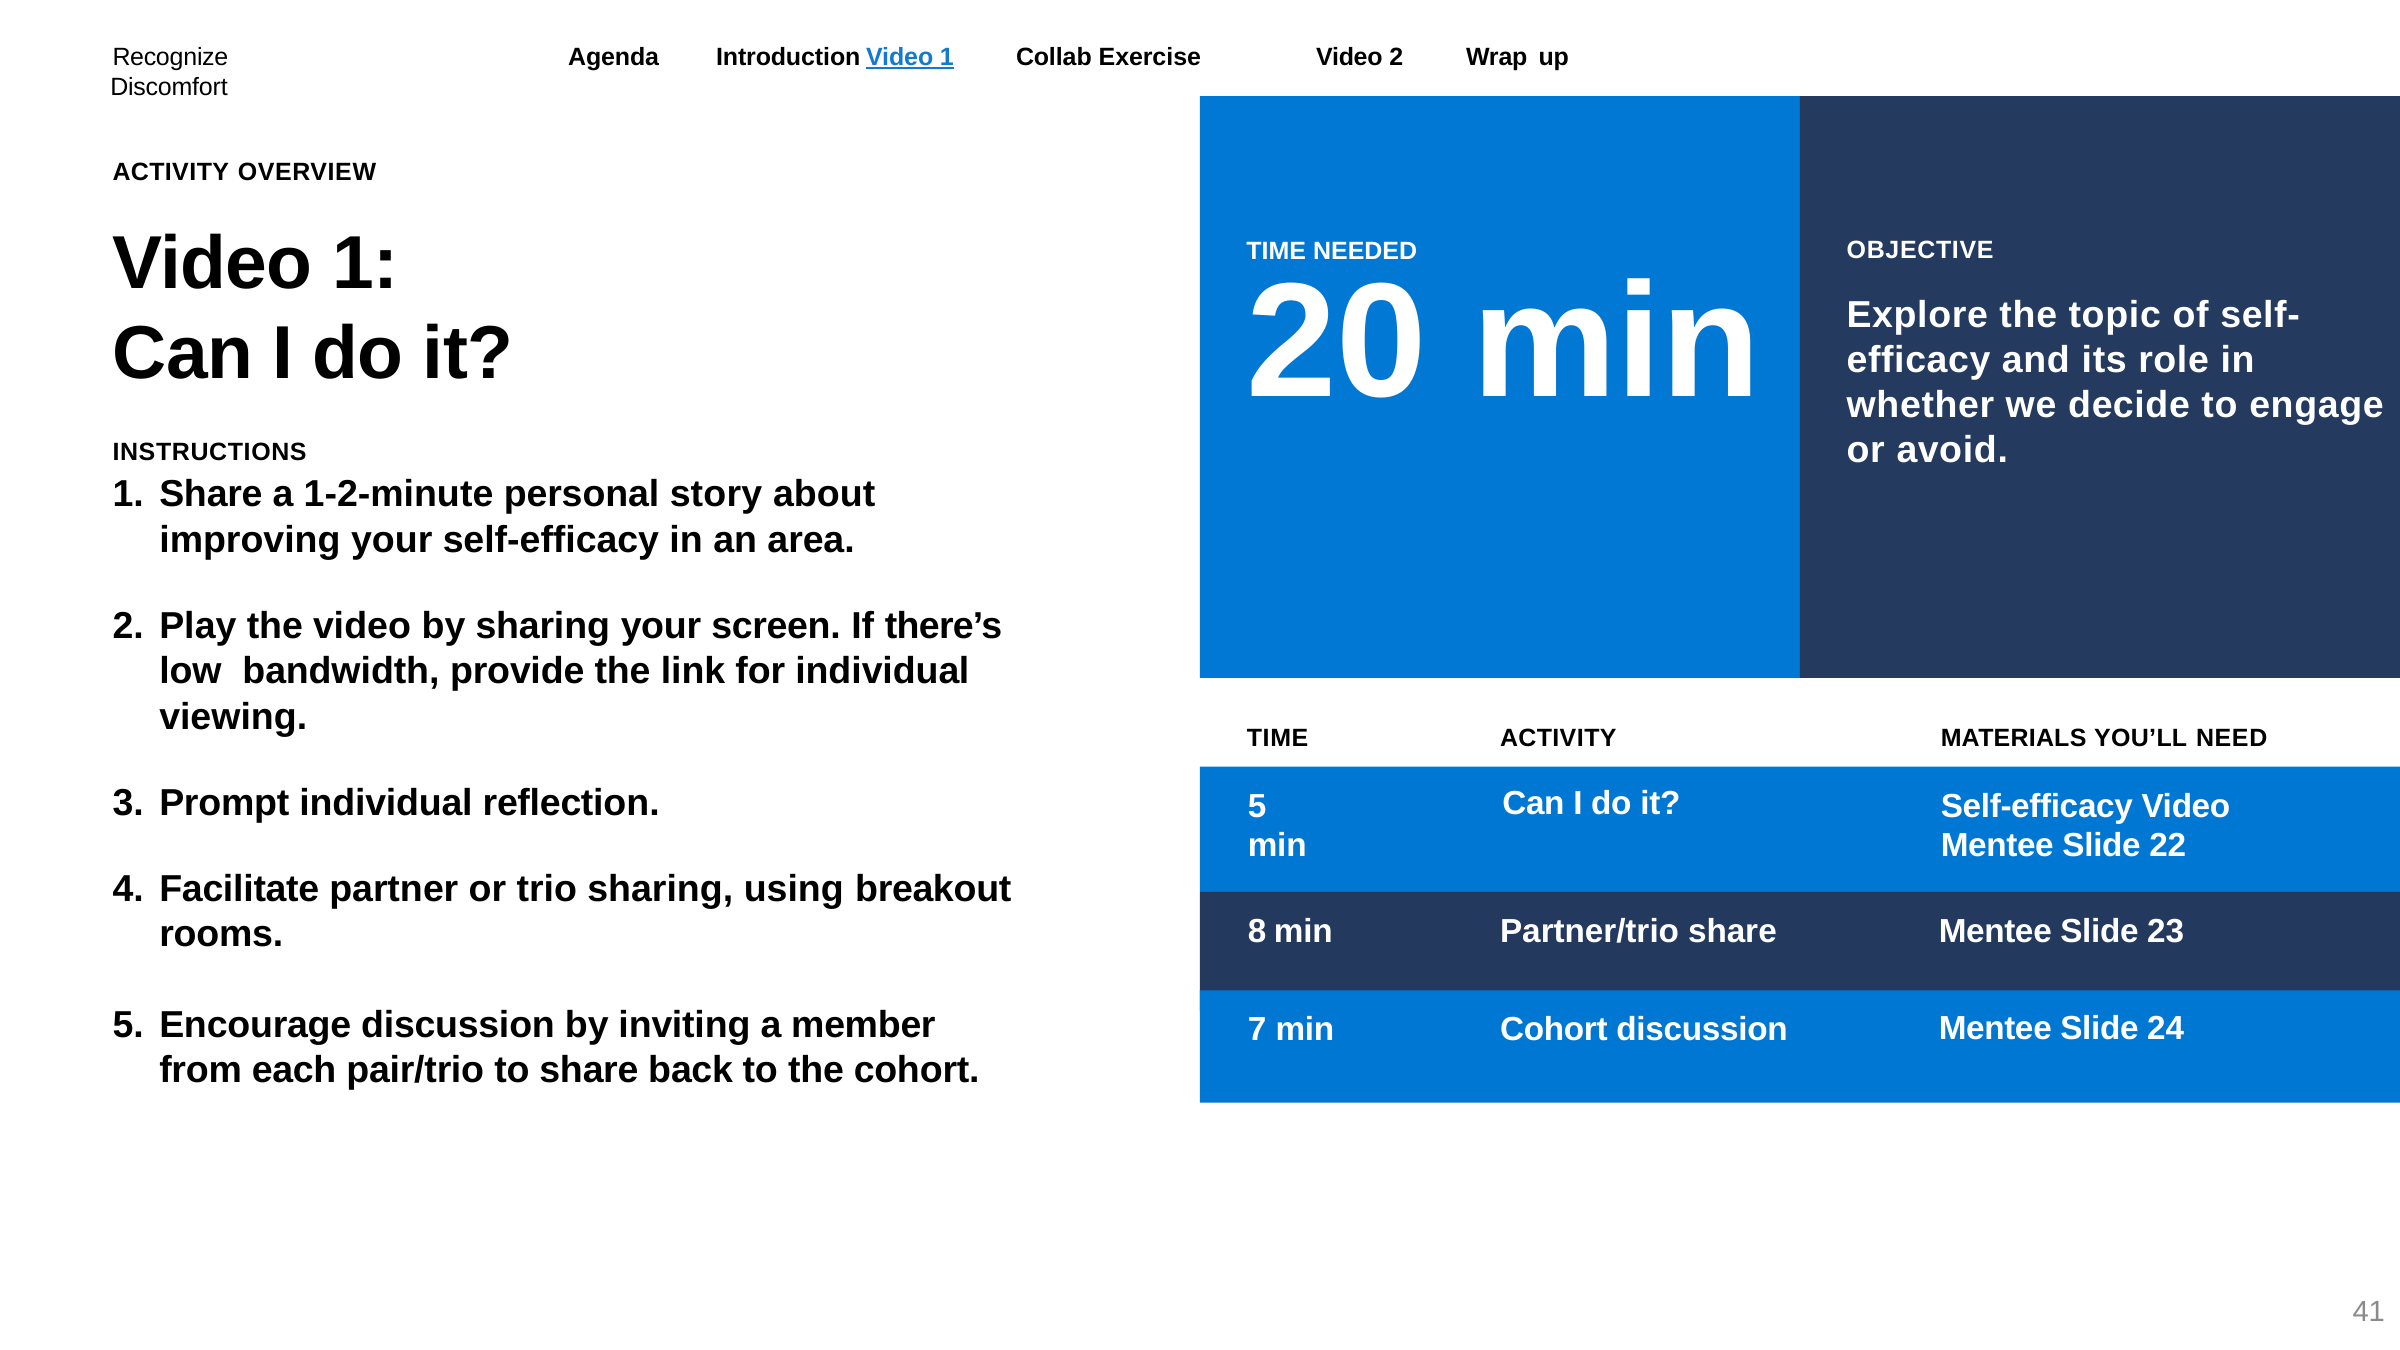

OBJECTIVE
Explore the topic of self-efficacy and its role in whether we decide to engage or avoid.
ACTIVITY OVERVIEW
Video 1:
Can I do it?
INSTRUCTIONS
Share a 1-2-minute personal story about improving your self-efficacy in an area.

Play the video by sharing your screen. If there’s low  bandwidth, provide the link for individual viewing.

Prompt individual reflection.
Facilitate partner or trio sharing, using breakout rooms.

Encourage discussion by inviting a member from each pair/trio to share back to the cohort.
20 min
TIME NEEDED
TIME
ACTIVITY
MATERIALS YOU’LL NEED

5 min
Can I do it?
Self-efficacy Video
Mentee Slide 22

Mentee Slide 23
8 min
Partner/trio share

Mentee Slide 24
7 min
Cohort discussion
41